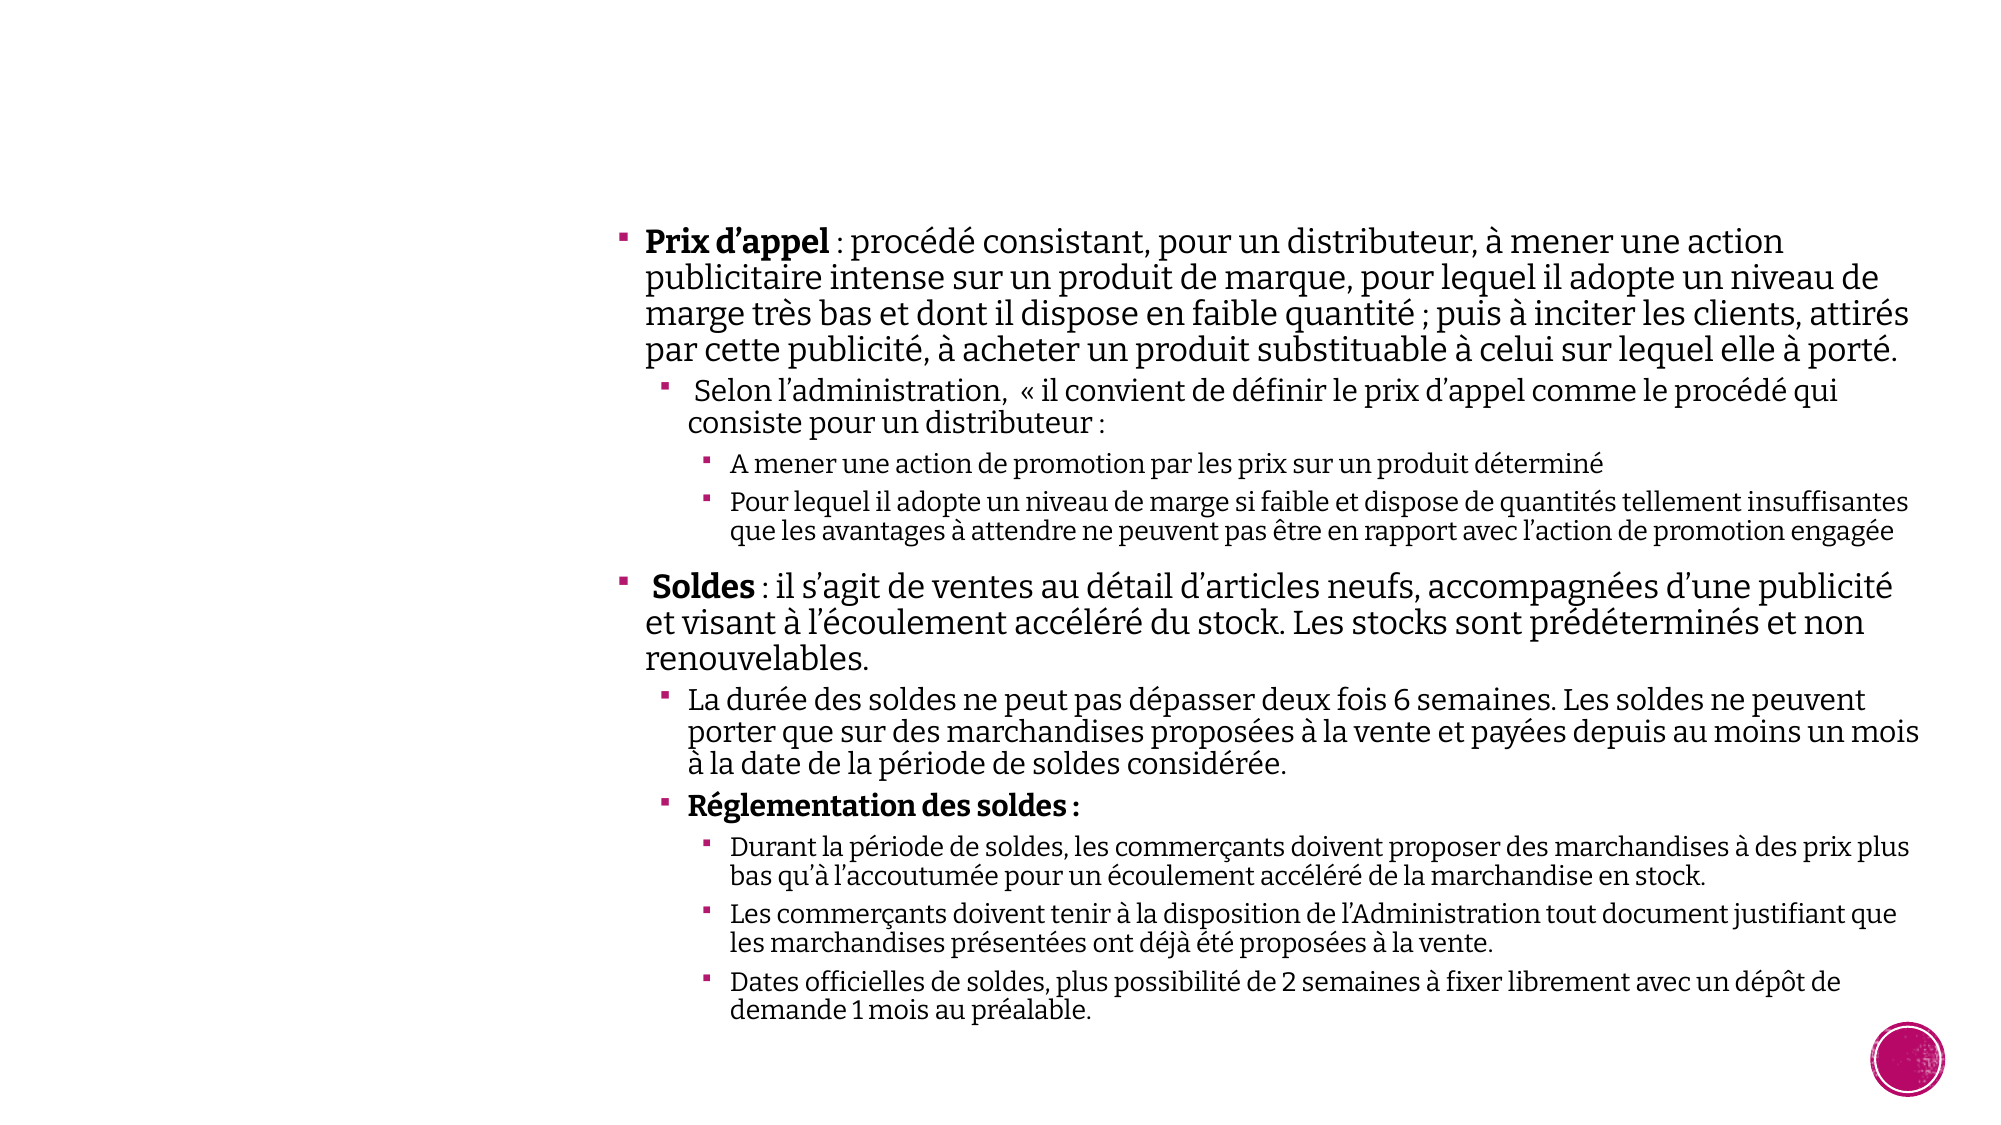

#
Prix d’appel : procédé consistant, pour un distributeur, à mener une action publicitaire intense sur un produit de marque, pour lequel il adopte un niveau de marge très bas et dont il dispose en faible quantité ; puis à inciter les clients, attirés par cette publicité, à acheter un produit substituable à celui sur lequel elle à porté.
 Selon l’administration,  « il convient de définir le prix d’appel comme le procédé qui consiste pour un distributeur :
A mener une action de promotion par les prix sur un produit déterminé
Pour lequel il adopte un niveau de marge si faible et dispose de quantités tellement insuffisantes que les avantages à attendre ne peuvent pas être en rapport avec l’action de promotion engagée
 Soldes : il s’agit de ventes au détail d’articles neufs, accompagnées d’une publicité et visant à l’écoulement accéléré du stock. Les stocks sont prédéterminés et non renouvelables.
La durée des soldes ne peut pas dépasser deux fois 6 semaines. Les soldes ne peuvent porter que sur des marchandises proposées à la vente et payées depuis au moins un mois à la date de la période de soldes considérée.
Réglementation des soldes :
Durant la période de soldes, les commerçants doivent proposer des marchandises à des prix plus bas qu’à l’accoutumée pour un écoulement accéléré de la marchandise en stock.
Les commerçants doivent tenir à la disposition de l’Administration tout document justifiant que les marchandises présentées ont déjà été proposées à la vente.
Dates officielles de soldes, plus possibilité de 2 semaines à fixer librement avec un dépôt de demande 1 mois au préalable.